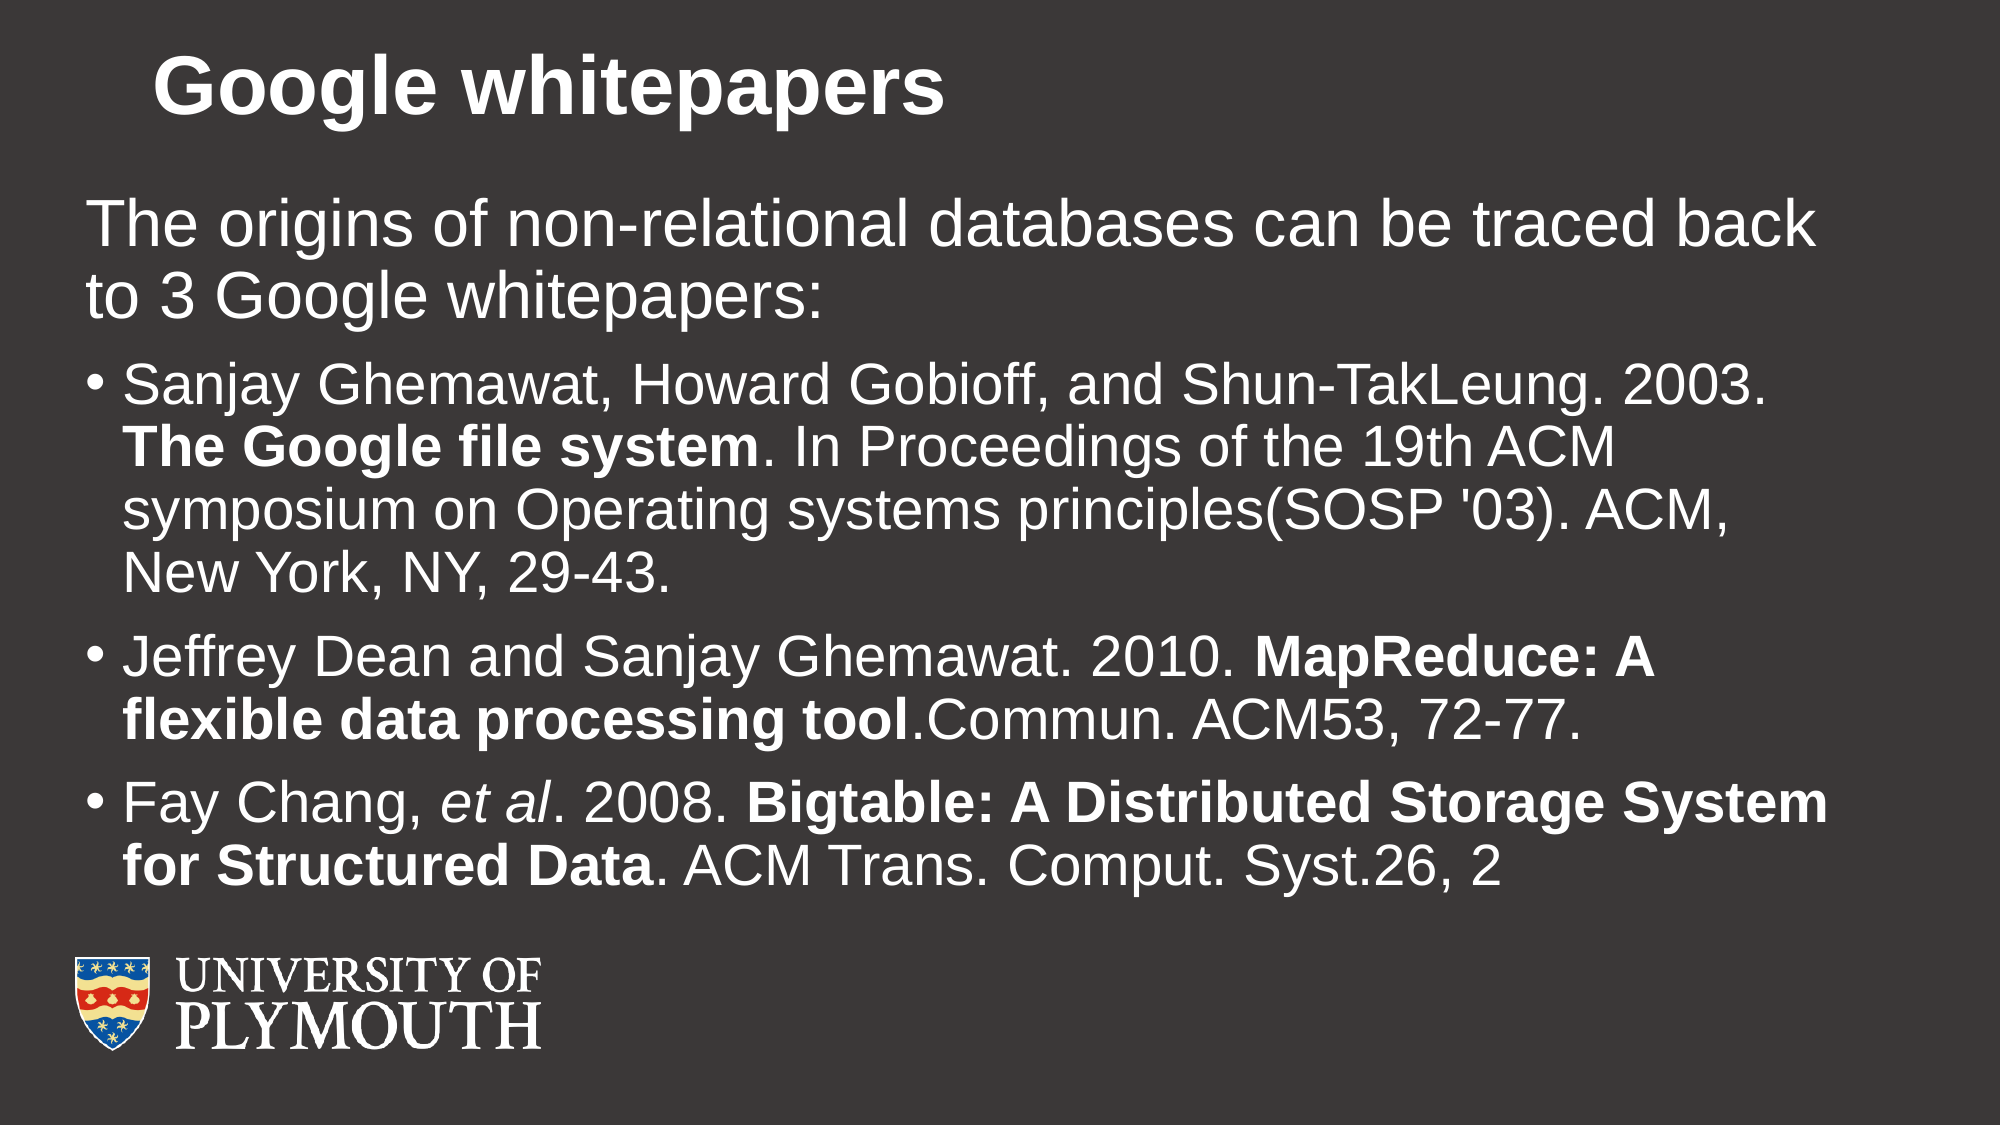

# Google whitepapers
The origins of non-relational databases can be traced back to 3 Google whitepapers:
Sanjay Ghemawat, Howard Gobioff, and Shun-TakLeung. 2003. The Google file system. In Proceedings of the 19th ACM symposium on Operating systems principles(SOSP '03). ACM, New York, NY, 29-43.
Jeffrey Dean and Sanjay Ghemawat. 2010. MapReduce: A flexible data processing tool.Commun. ACM53, 72-77.
Fay Chang, et al. 2008. Bigtable: A Distributed Storage System for Structured Data. ACM Trans. Comput. Syst.26, 2